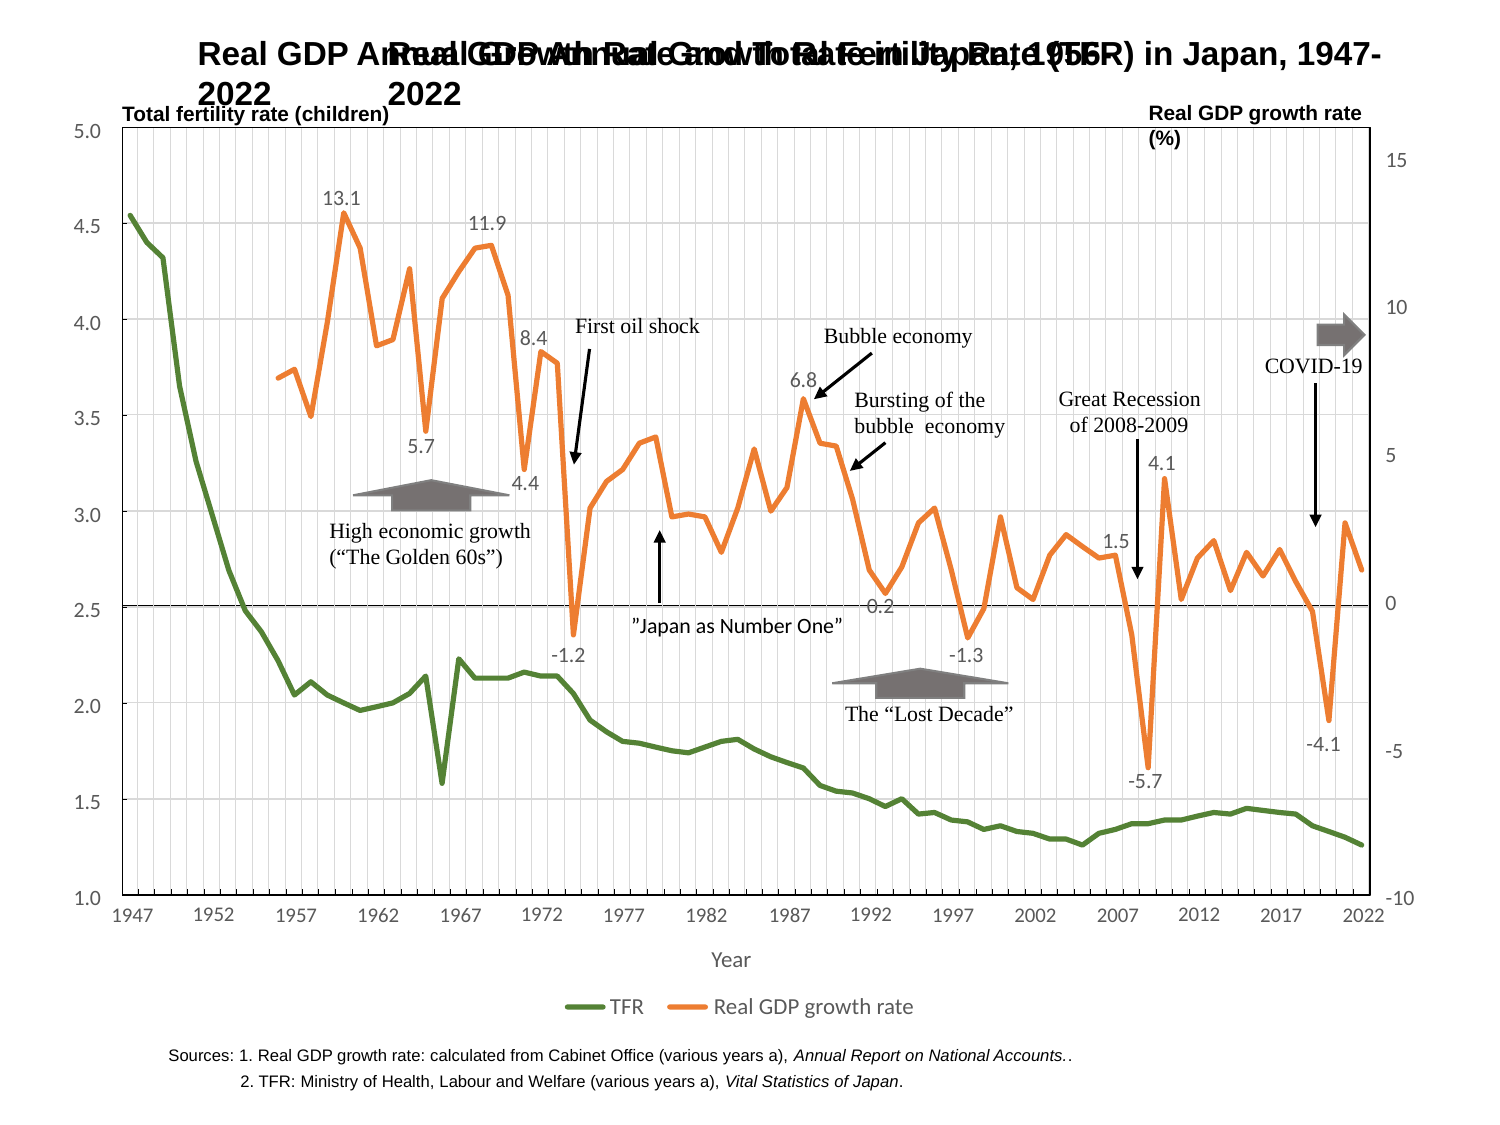

Real GDP Annual Growth Rate and Total Fertility Rate (TFR) in Japan, 1947-2022
Total fertility rate (children)

TFR

Real GDP Annual Growth Rate in Japan, 1956-2022
Real GDP growth rate (%)
5.0

15
13.1
11.9
4.5

10
First oil shock
4.0
Bubble economy

8.4
COVID-19
6.8
Great Recession
  of 2008-2009
Bursting of the bubble  economy
3.5
5.7
5
4.1
4.4

3.0
High economic growth
(“The Golden 60s”)
1.5
0.2
0
2.5
”Japan as Number One”
-1.2
-1.3

2.0
The “Lost Decade”
-4.1
-5
-5.7
1.5
1.0
-10

1952
1972
1992
2012
1947
1957
1962
1967
1977
1982
1987
1997
2002
2007
2017
2022
Year
Real GDP growth rate

Sources: 1. Real GDP growth rate: calculated from Cabinet Office (various years a), Annual Report on National Accounts..
2. TFR: Ministry of Health, Labour and Welfare (various years a), Vital Statistics of Japan.